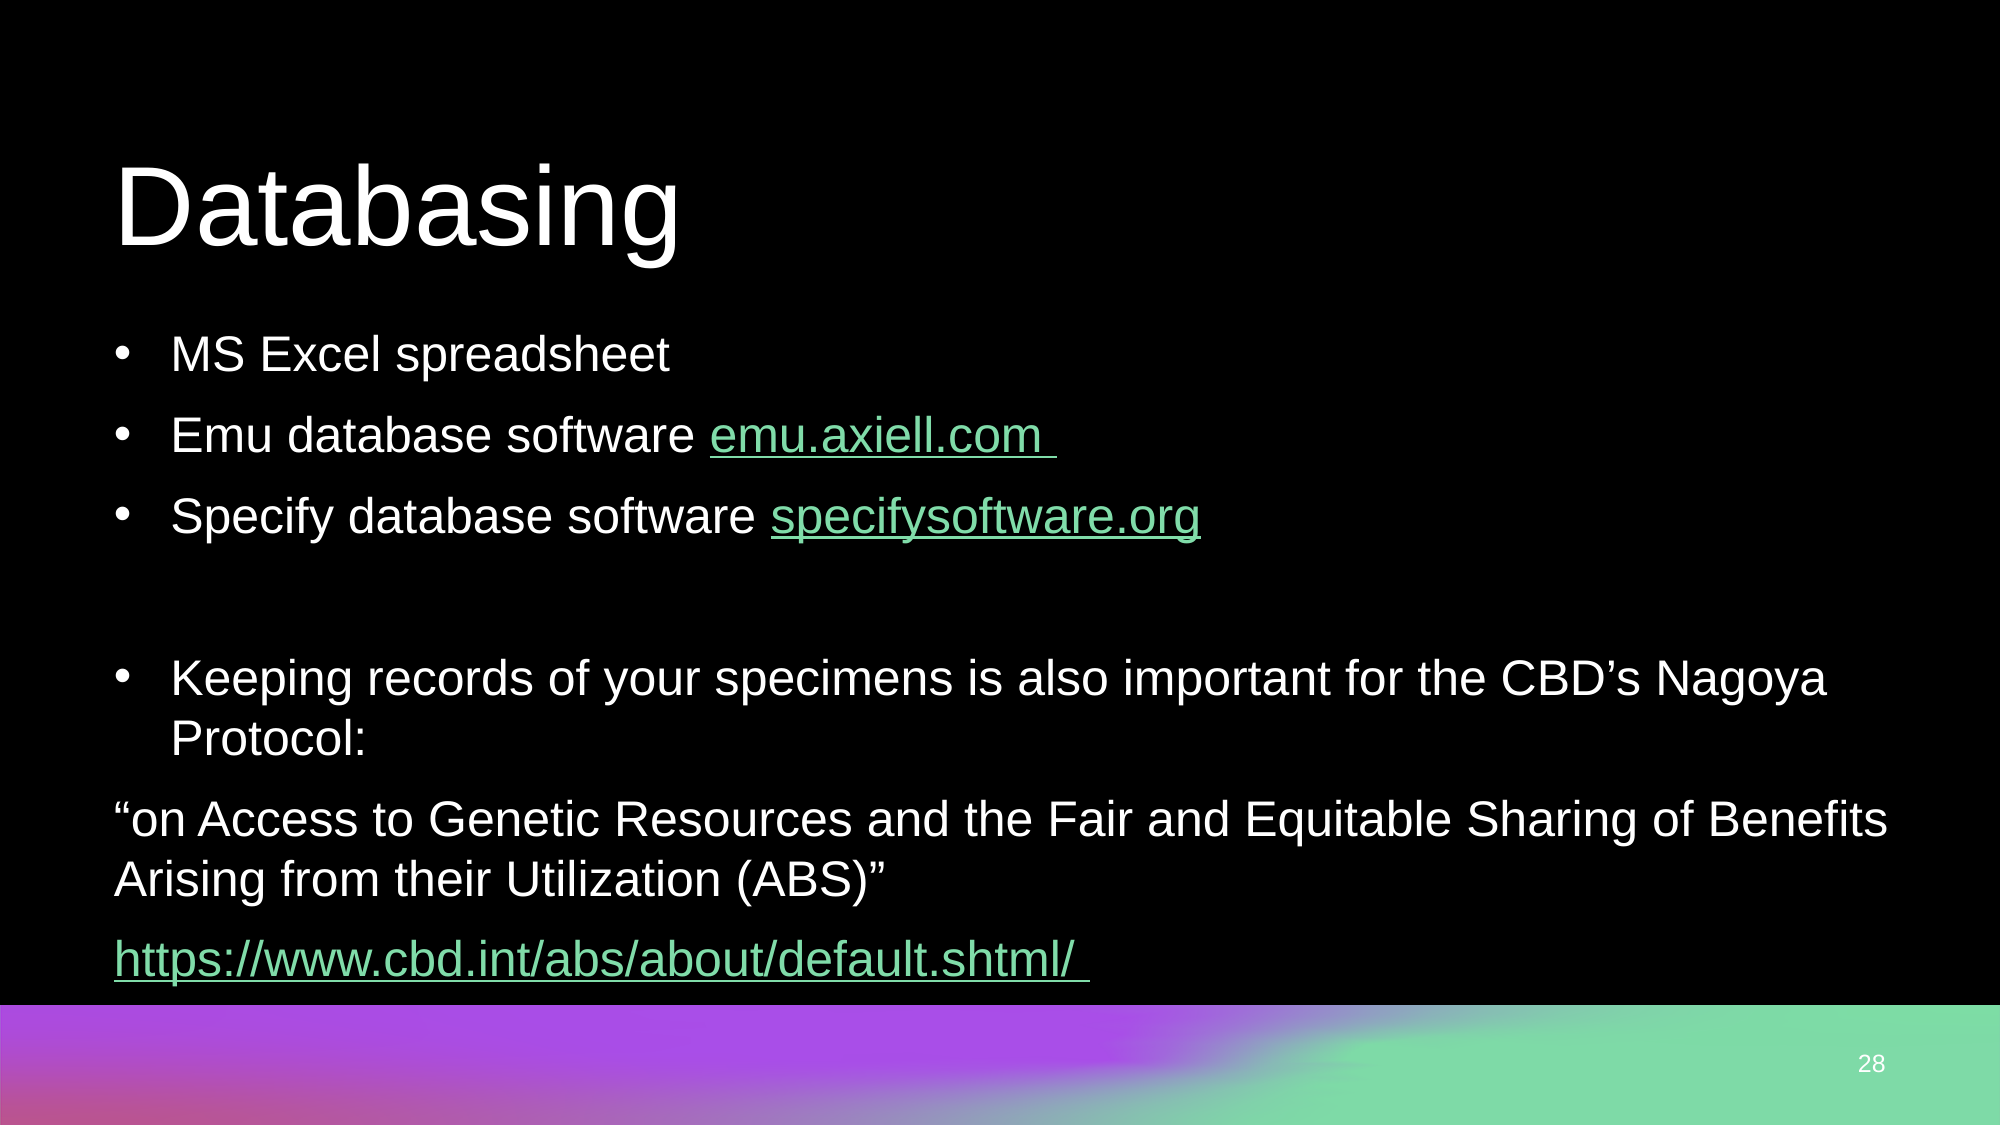

# Databasing
MS Excel spreadsheet
Emu database software emu.axiell.com
Specify database software specifysoftware.org

Keeping records of your specimens is also important for the CBD’s Nagoya Protocol:
“on Access to Genetic Resources and the Fair and Equitable Sharing of Benefits Arising from their Utilization (ABS)”
https://www.cbd.int/abs/about/default.shtml/